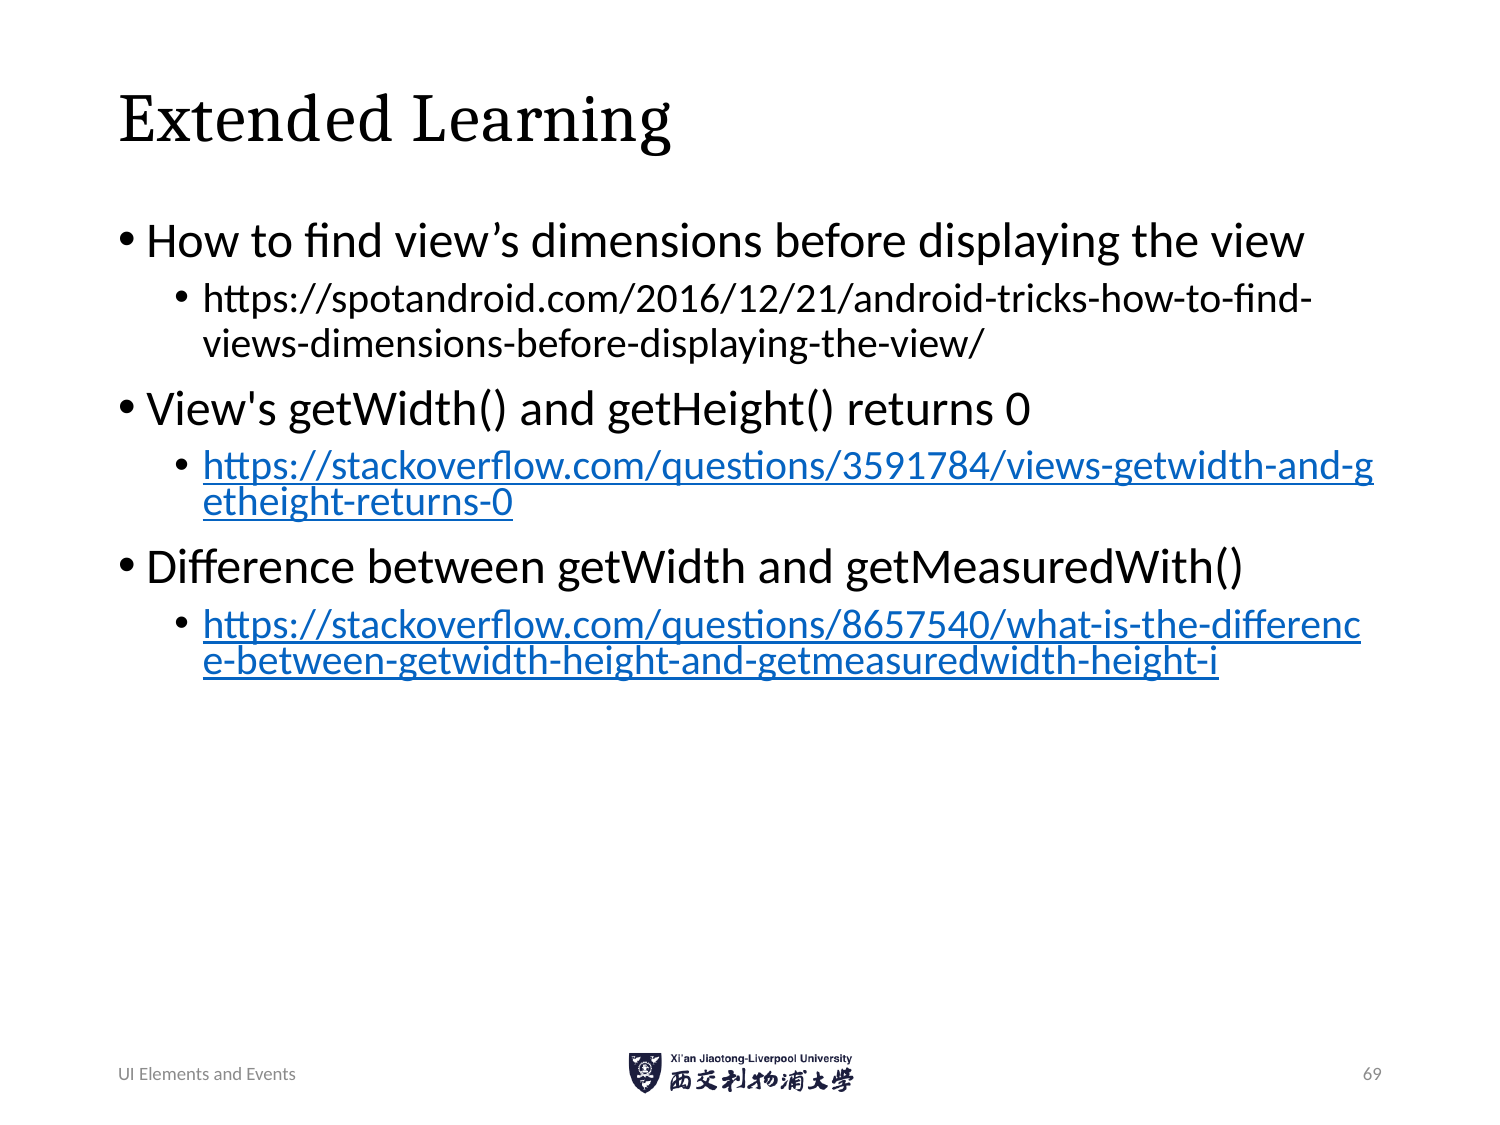

# Extended Learning
How to find view’s dimensions before displaying the view
https://spotandroid.com/2016/12/21/android-tricks-how-to-find-views-dimensions-before-displaying-the-view/
View's getWidth() and getHeight() returns 0
https://stackoverflow.com/questions/3591784/views-getwidth-and-getheight-returns-0
Difference between getWidth and getMeasuredWith()
https://stackoverflow.com/questions/8657540/what-is-the-difference-between-getwidth-height-and-getmeasuredwidth-height-i

UI Elements and Events
69